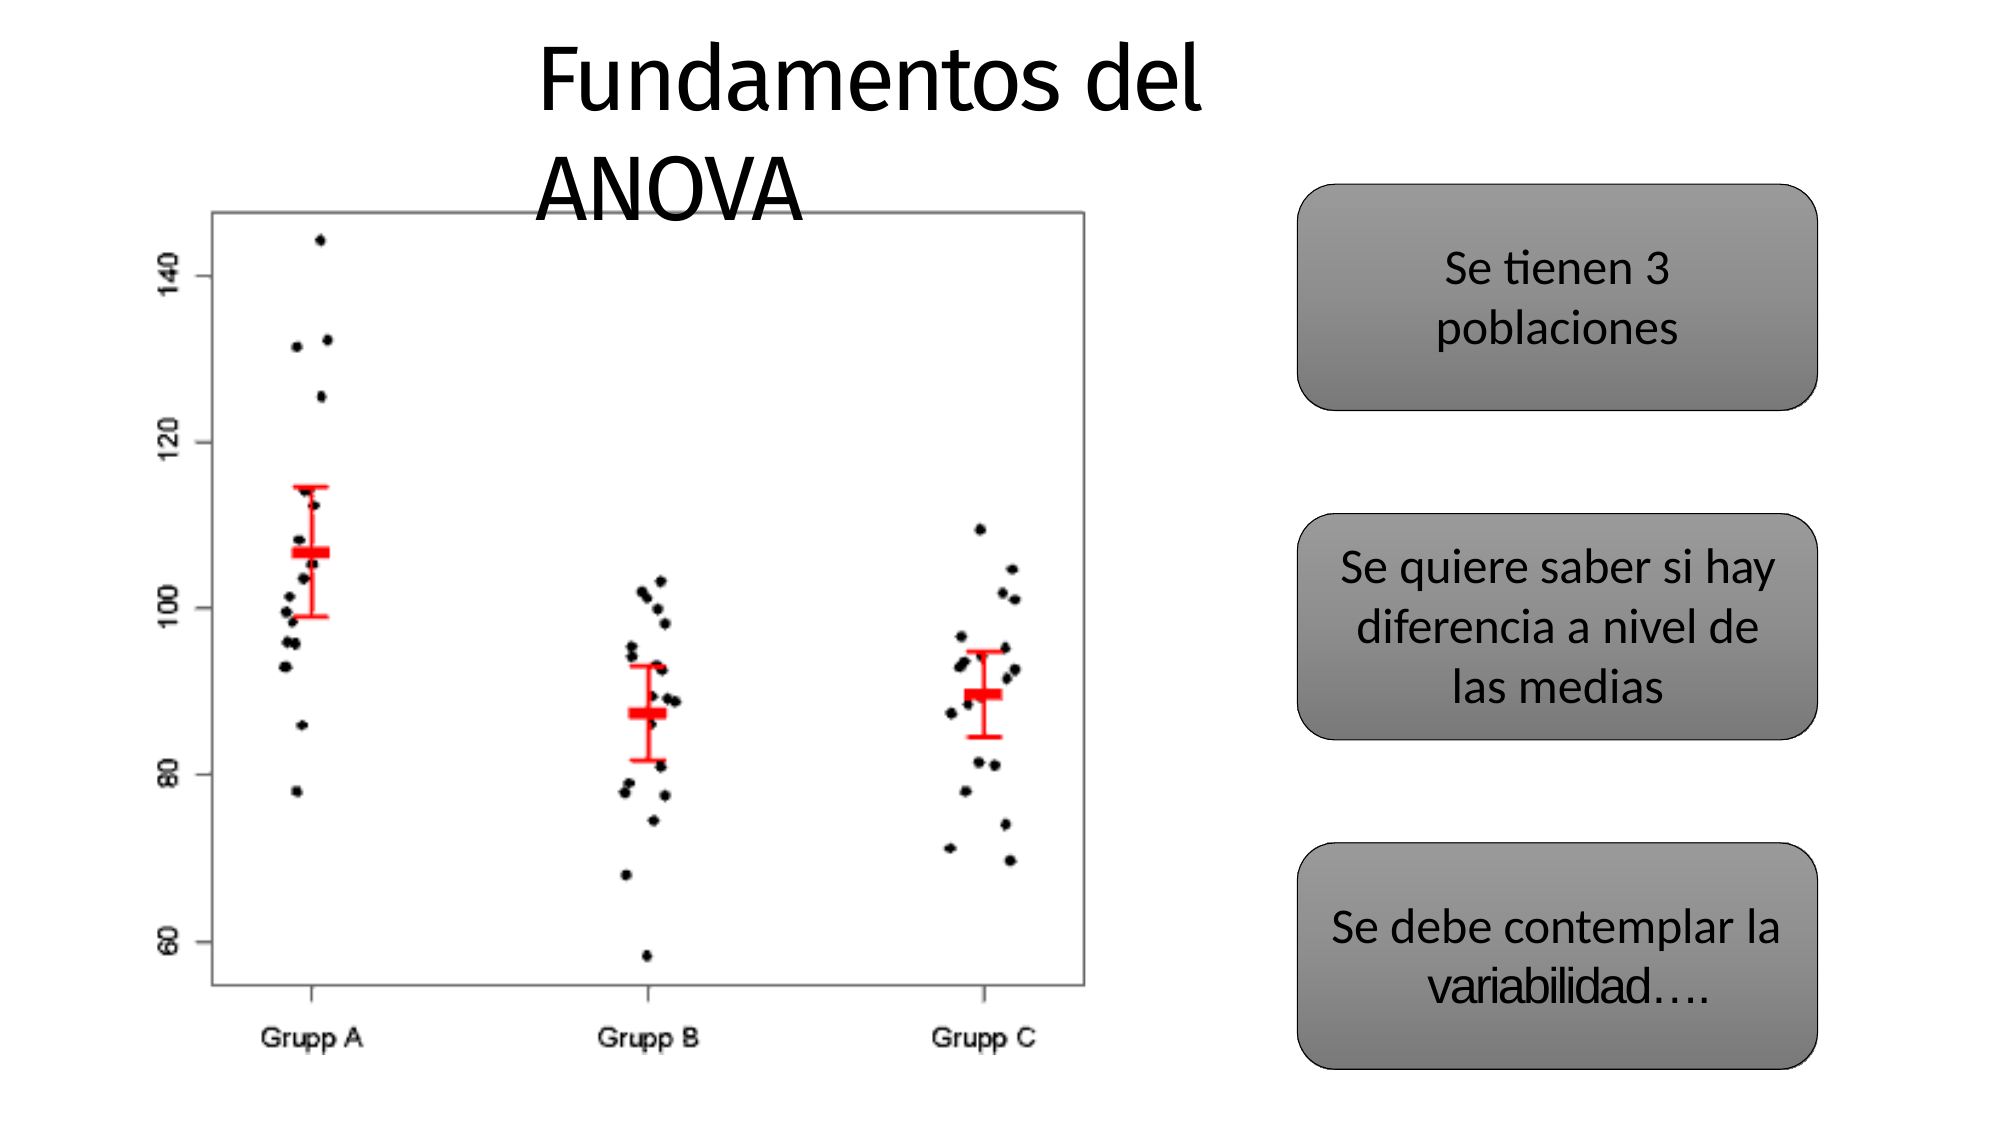

# Fundamentos del ANOVA

Se tienen 3
poblaciones

Se quiere saber si hay  diferencia a nivel de  las medias

Se debe contemplar la  variabilidad….